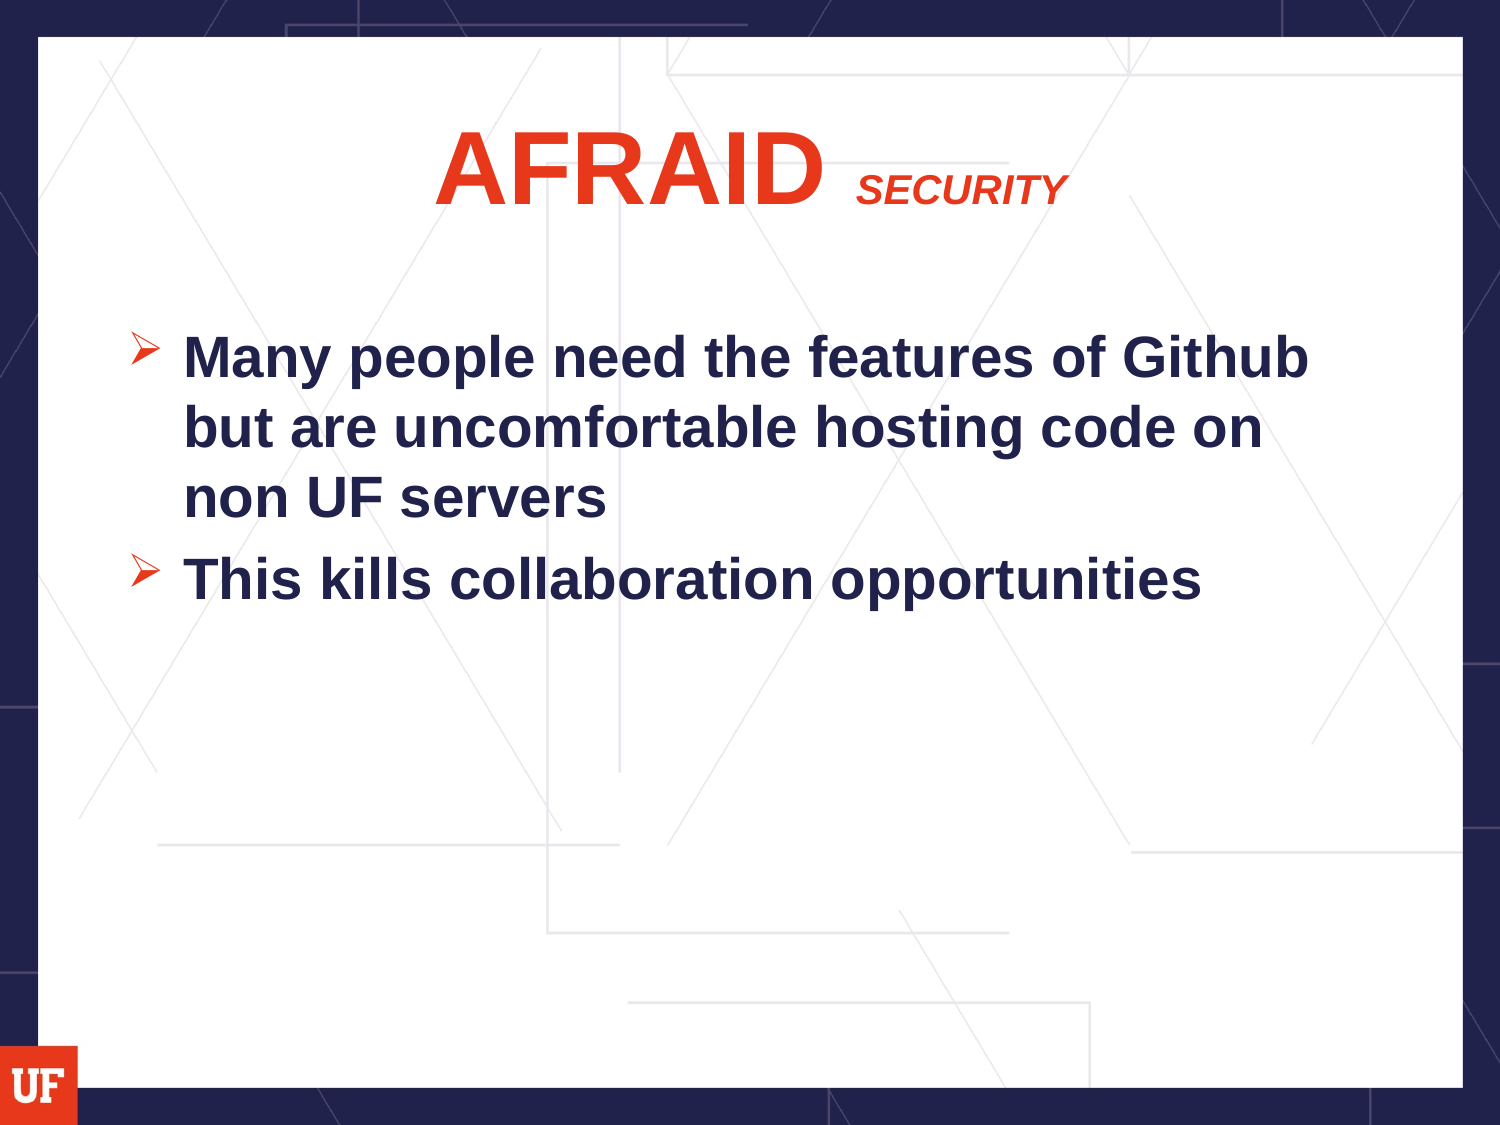

# AFRAID SECURITY
Many people need the features of Github but are uncomfortable hosting code on non UF servers
This kills collaboration opportunities